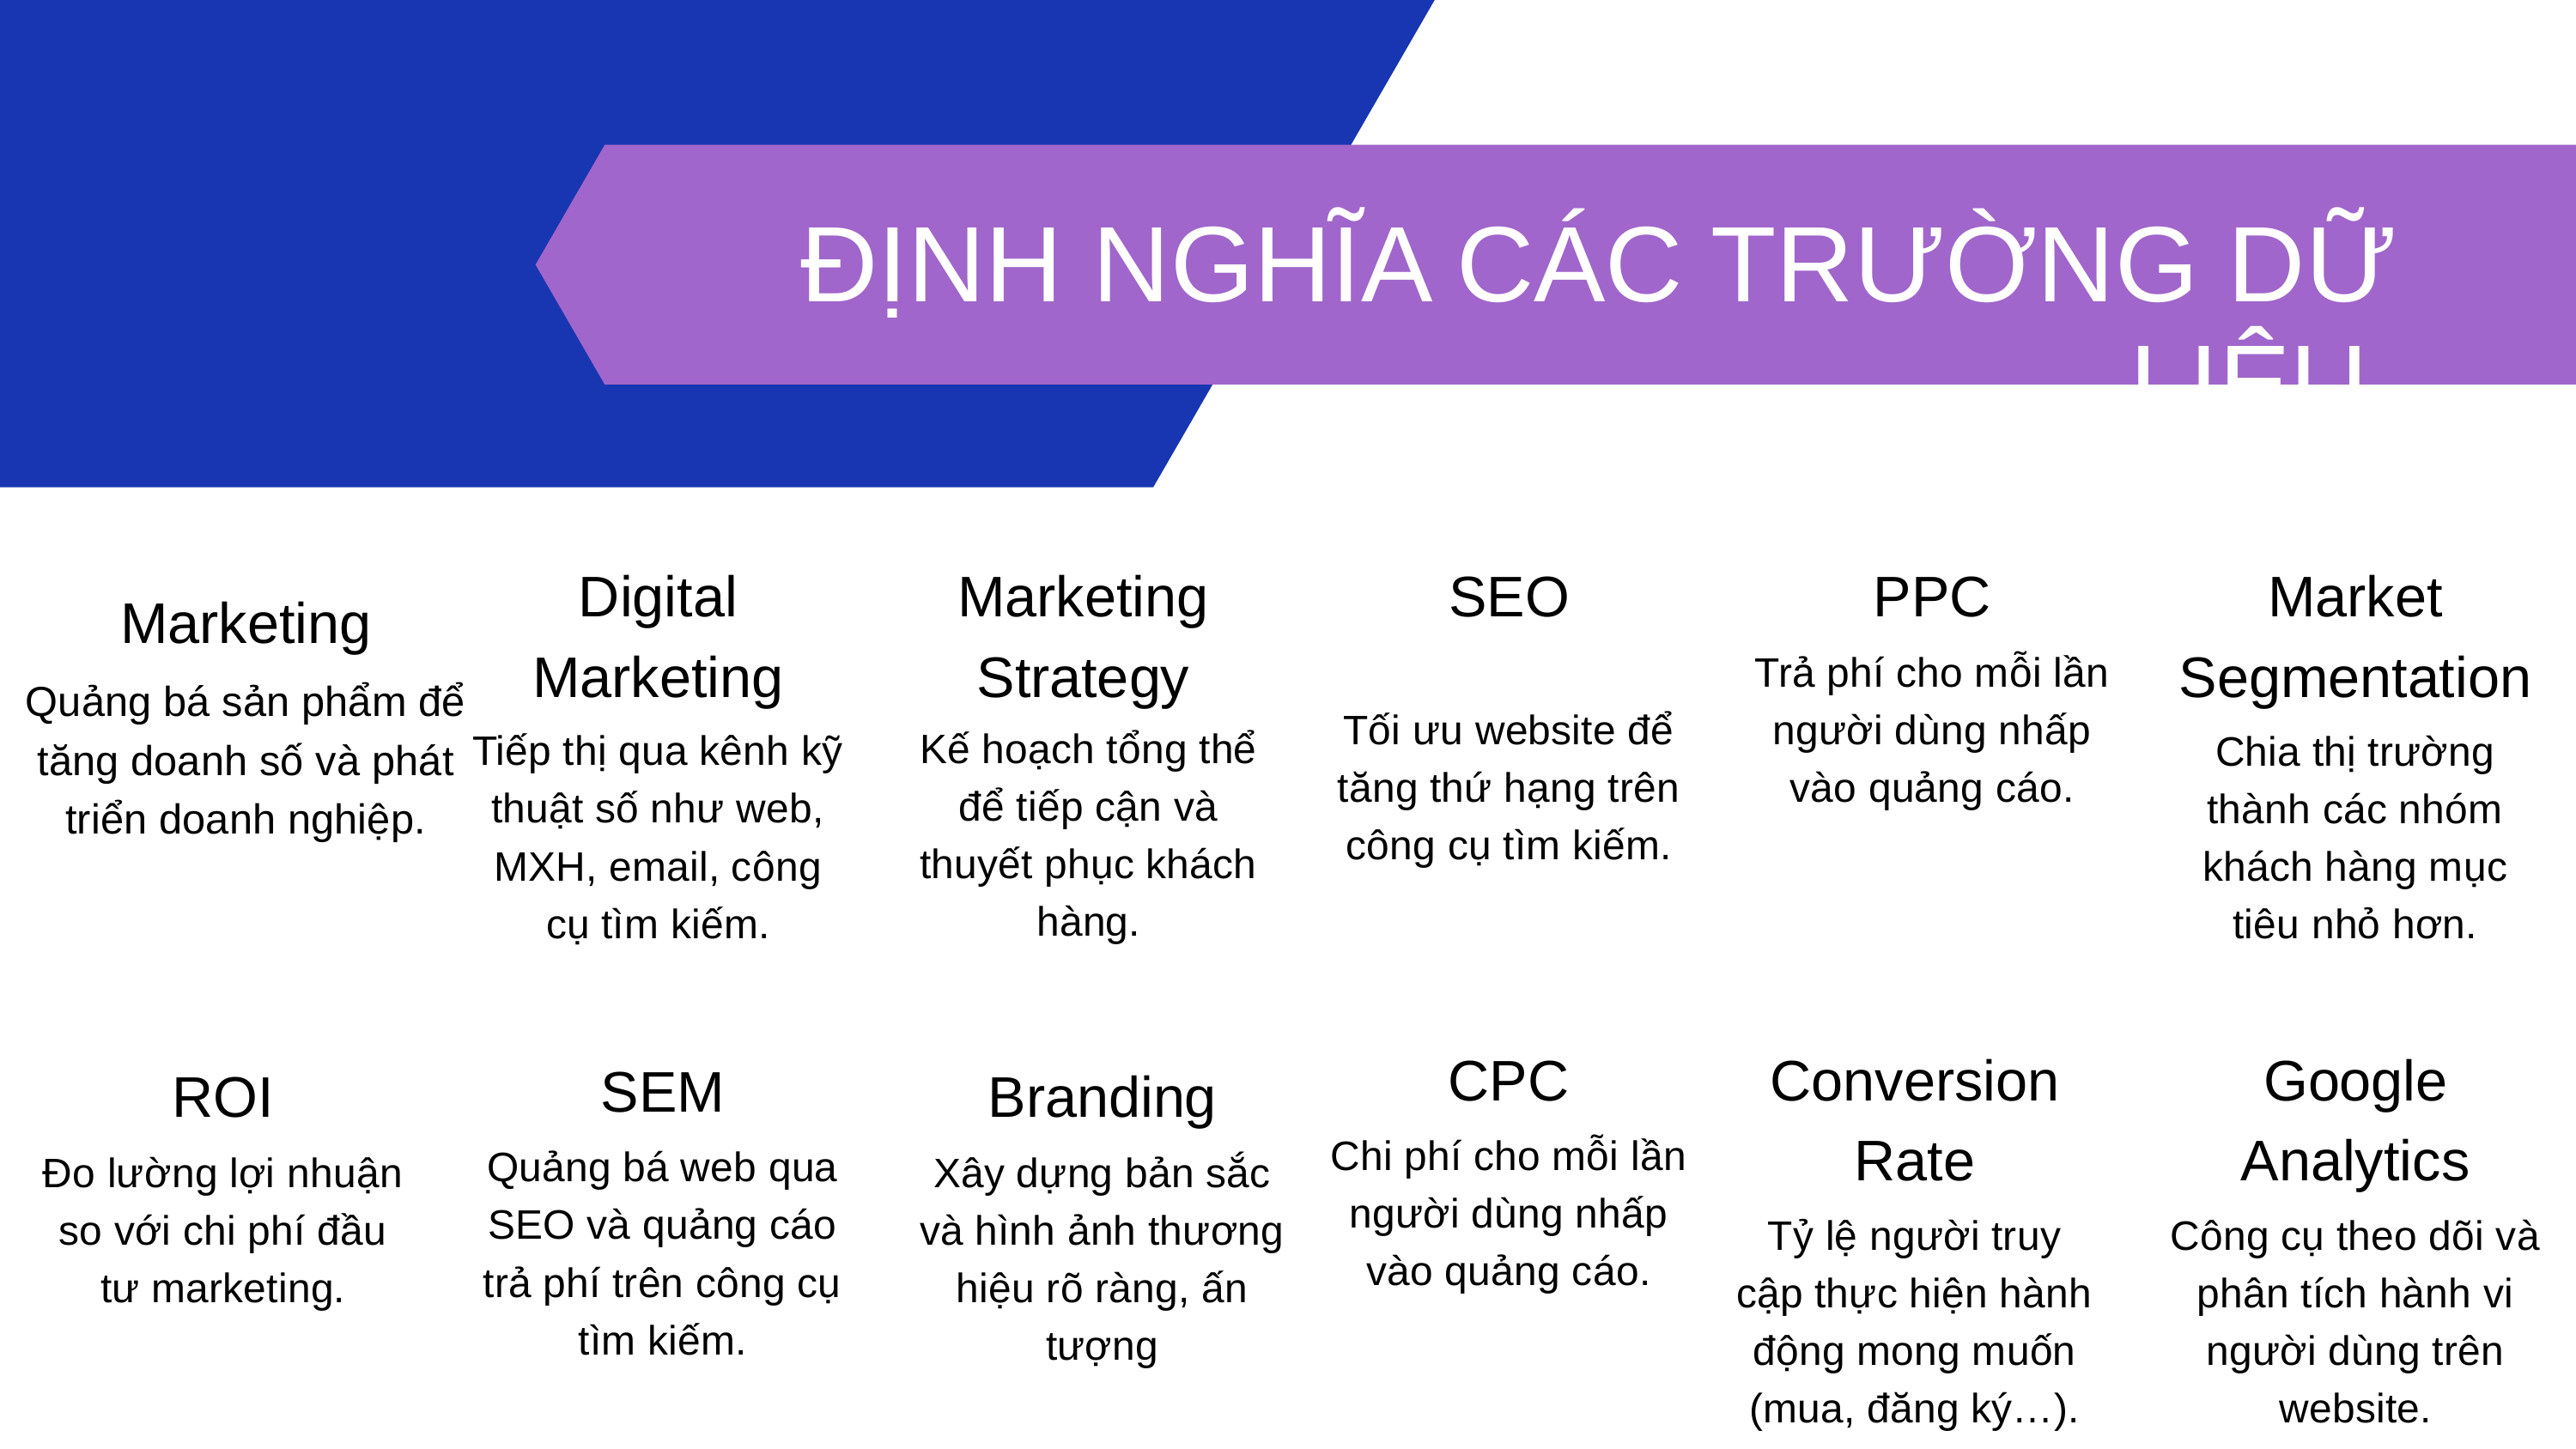

ĐỊNH NGHĨA CÁC TRƯỜNG DỮ LIỆU
Digital Marketing
Tiếp thị qua kênh kỹ thuật số như web, MXH, email, công cụ tìm kiếm.
Marketing Strategy
Kế hoạch tổng thể để tiếp cận và thuyết phục khách hàng.
SEO

Tối ưu website để tăng thứ hạng trên công cụ tìm kiếm.

PPC
Trả phí cho mỗi lần người dùng nhấp vào quảng cáo.
Market Segmentation
Chia thị trường thành các nhóm khách hàng mục tiêu nhỏ hơn.
Marketing
Quảng bá sản phẩm để tăng doanh số và phát triển doanh nghiệp.
CPC
Chi phí cho mỗi lần người dùng nhấp vào quảng cáo.
Conversion Rate
Tỷ lệ người truy cập thực hiện hành động mong muốn (mua, đăng ký…).
Google Analytics
Công cụ theo dõi và phân tích hành vi người dùng trên website.
SEM
Quảng bá web qua SEO và quảng cáo trả phí trên công cụ tìm kiếm.
ROI
Đo lường lợi nhuận so với chi phí đầu tư marketing.
Branding
Xây dựng bản sắc và hình ảnh thương hiệu rõ ràng, ấn tượng